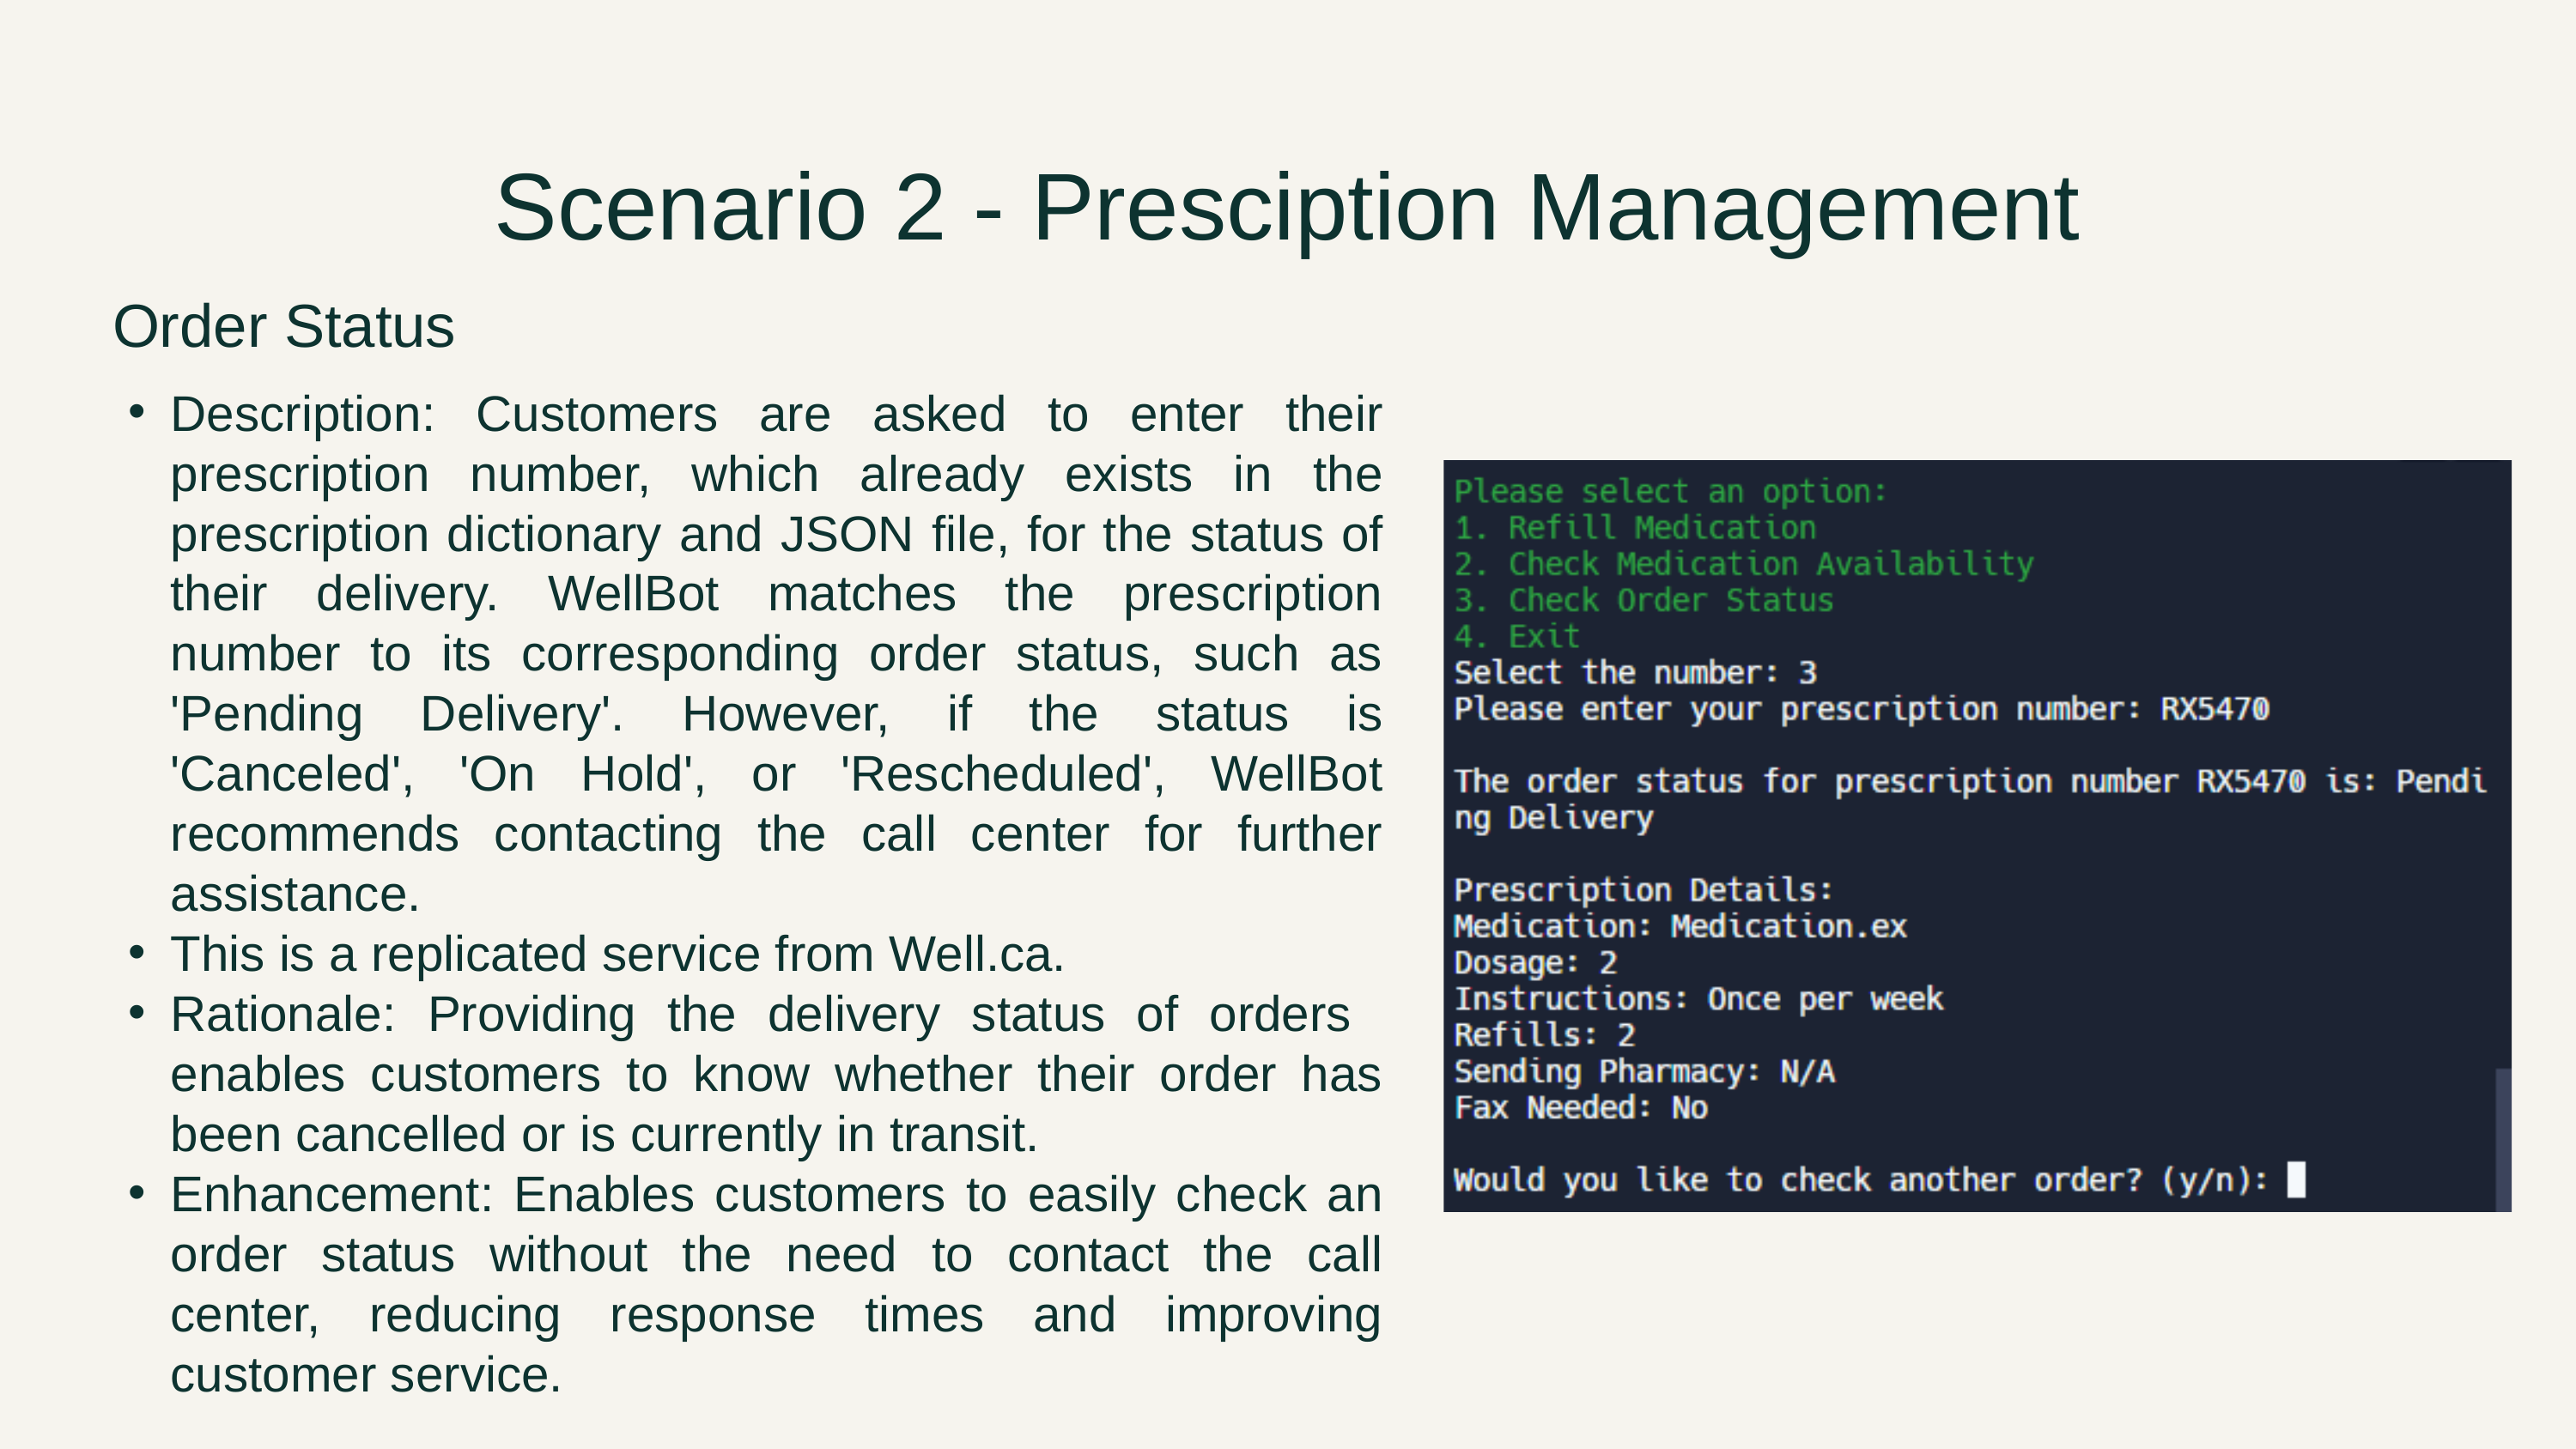

Scenario 2 - Presciption Management
Order Status
Description: Customers are asked to enter their prescription number, which already exists in the prescription dictionary and JSON file, for the status of their delivery. WellBot matches the prescription number to its corresponding order status, such as 'Pending Delivery'. However, if the status is 'Canceled', 'On Hold', or 'Rescheduled', WellBot recommends contacting the call center for further assistance.
This is a replicated service from Well.ca.
Rationale: Providing the delivery status of orders  enables customers to know whether their order has been cancelled or is currently in transit.
Enhancement: Enables customers to easily check an order status without the need to contact the call center, reducing response times and improving customer service.